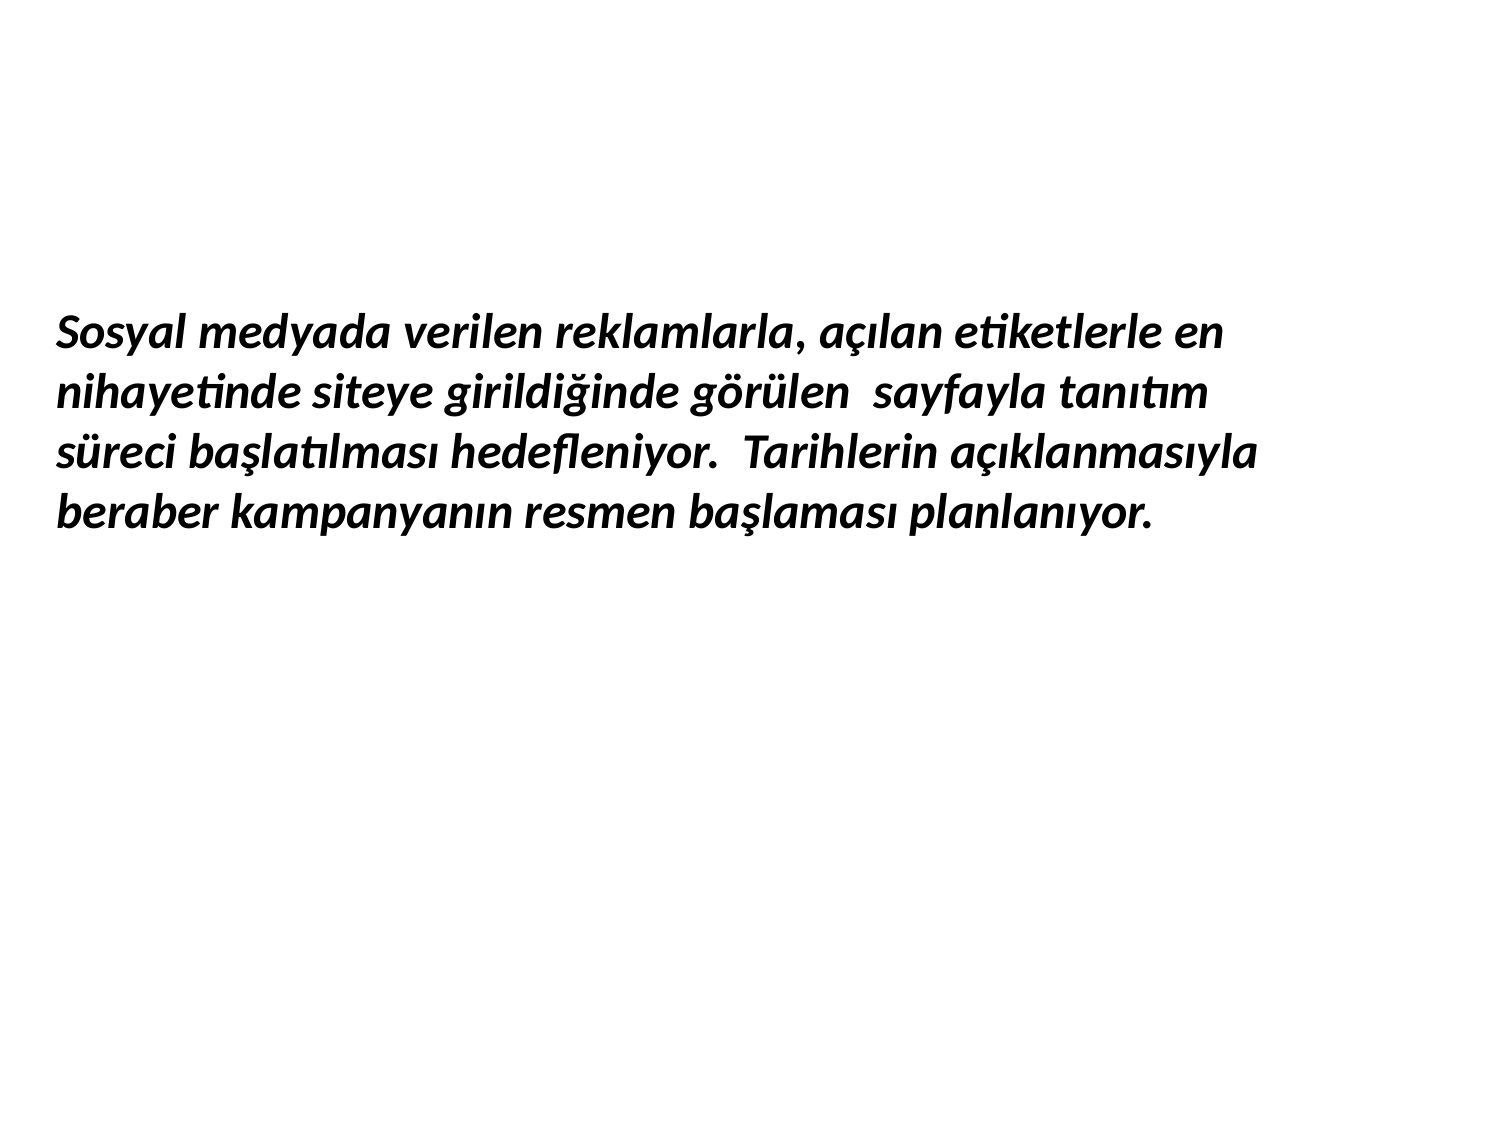

Sosyal medyada verilen reklamlarla, açılan etiketlerle en nihayetinde siteye girildiğinde görülen  sayfayla tanıtım süreci başlatılması hedefleniyor.  Tarihlerin açıklanmasıyla beraber kampanyanın resmen başlaması planlanıyor.